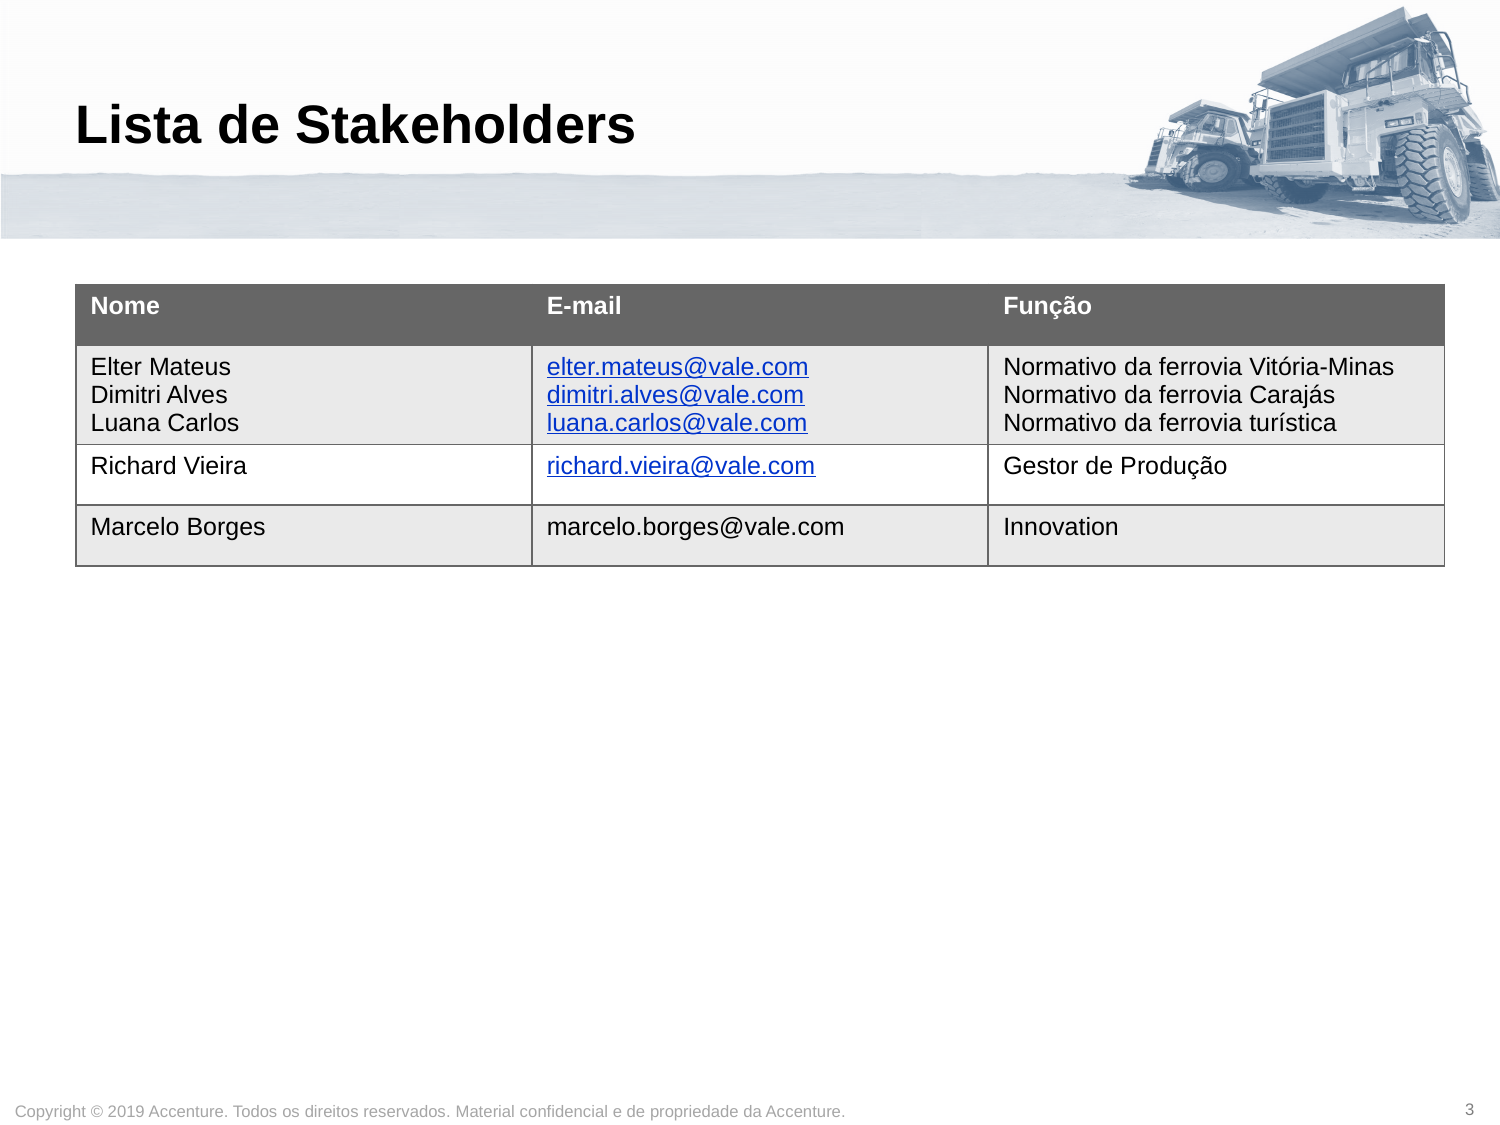

Lista de Stakeholders
| Nome | E-mail | Função |
| --- | --- | --- |
| Elter Mateus Dimitri Alves Luana Carlos | elter.mateus@vale.com dimitri.alves@vale.com luana.carlos@vale.com | Normativo da ferrovia Vitória-Minas Normativo da ferrovia Carajás Normativo da ferrovia turística |
| Richard Vieira | richard.vieira@vale.com | Gestor de Produção |
| Marcelo Borges | marcelo.borges@vale.com | Innovation |